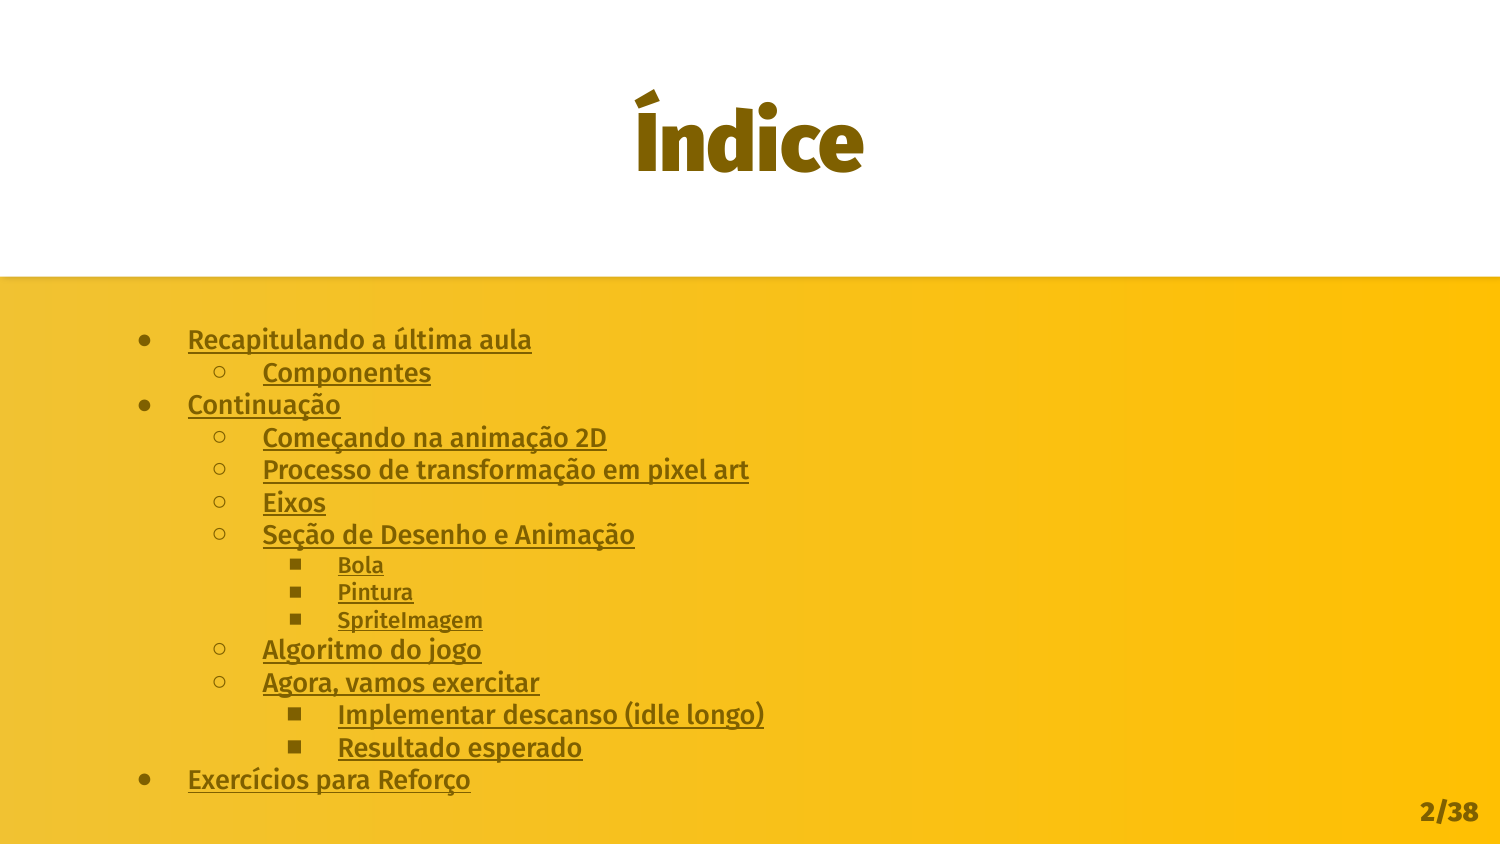

# Índice
Recapitulando a última aula
Componentes
Continuação
Começando na animação 2D
Processo de transformação em pixel art
Eixos
Seção de Desenho e Animação
Bola
Pintura
SpriteImagem
Algoritmo do jogo
Agora, vamos exercitar
Implementar descanso (idle longo)
Resultado esperado
Exercícios para Reforço
2/38